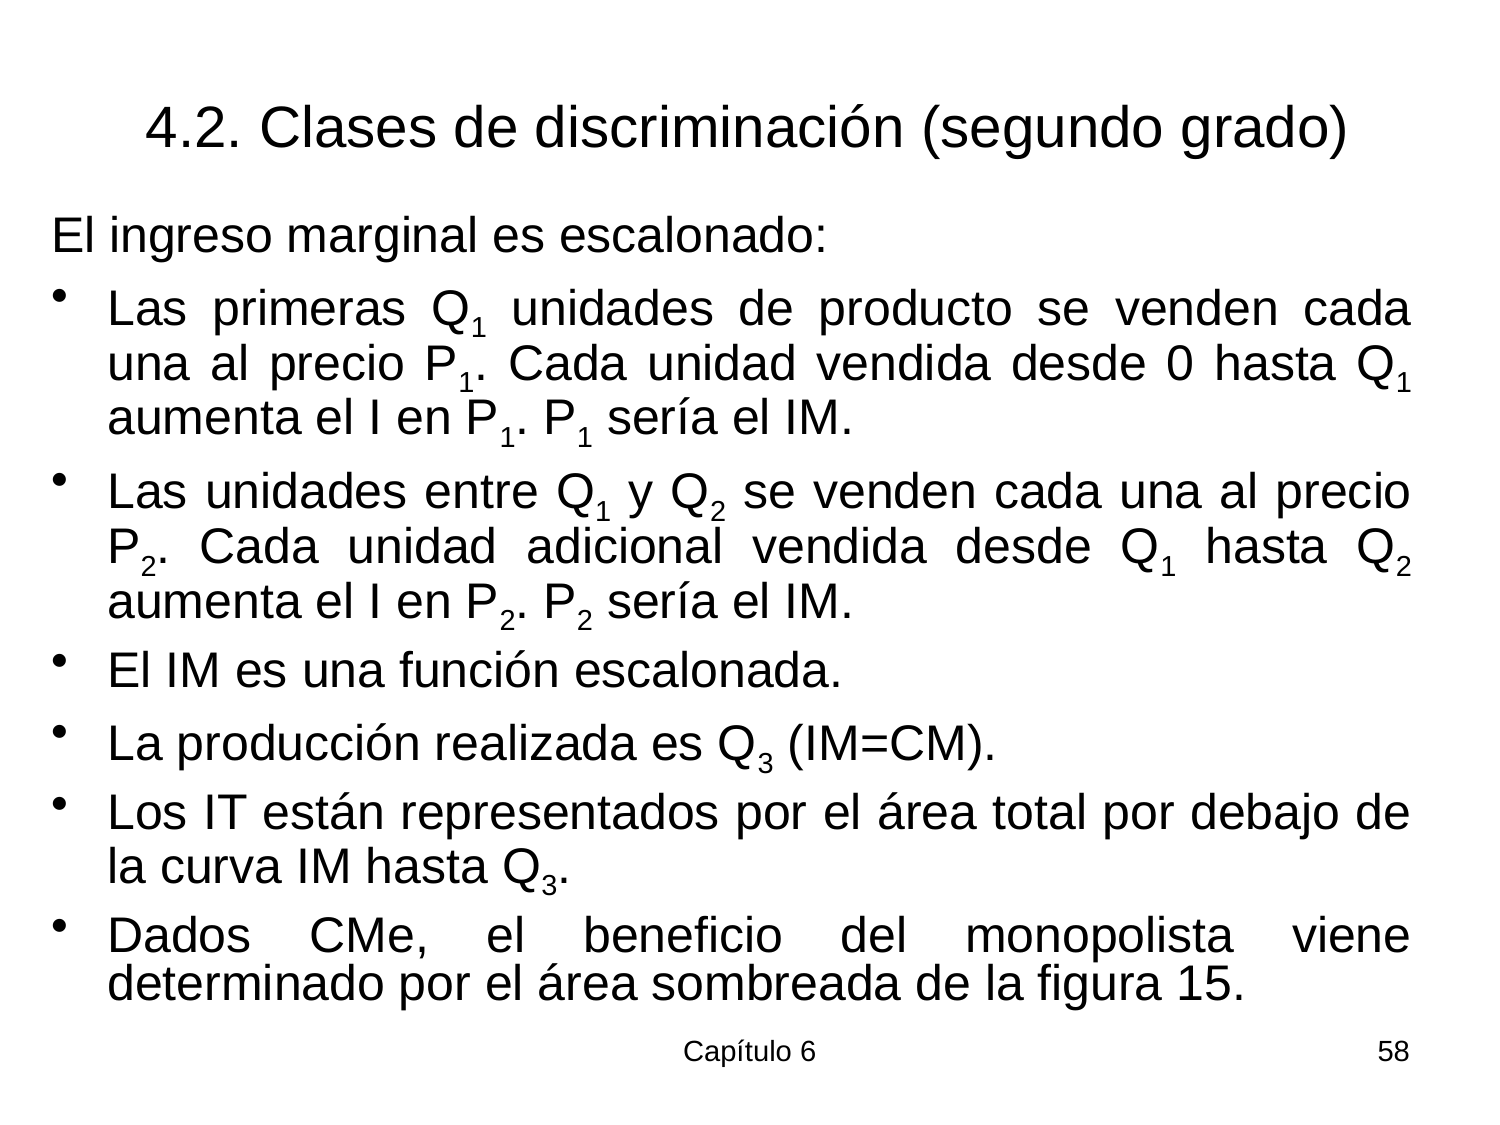

# 4.2. Clases de discriminación (segundo grado)
El ingreso marginal es escalonado:
Las primeras Q1 unidades de producto se venden cada una al precio P1. Cada unidad vendida desde 0 hasta Q1 aumenta el I en P1. P1 sería el IM.
Las unidades entre Q1 y Q2 se venden cada una al precio P2. Cada unidad adicional vendida desde Q1 hasta Q2 aumenta el I en P2. P2 sería el IM.
El IM es una función escalonada.
La producción realizada es Q3 (IM=CM).
Los IT están representados por el área total por debajo de la curva IM hasta Q3.
Dados CMe, el beneficio del monopolista viene determinado por el área sombreada de la figura 15.
Capítulo 6
58